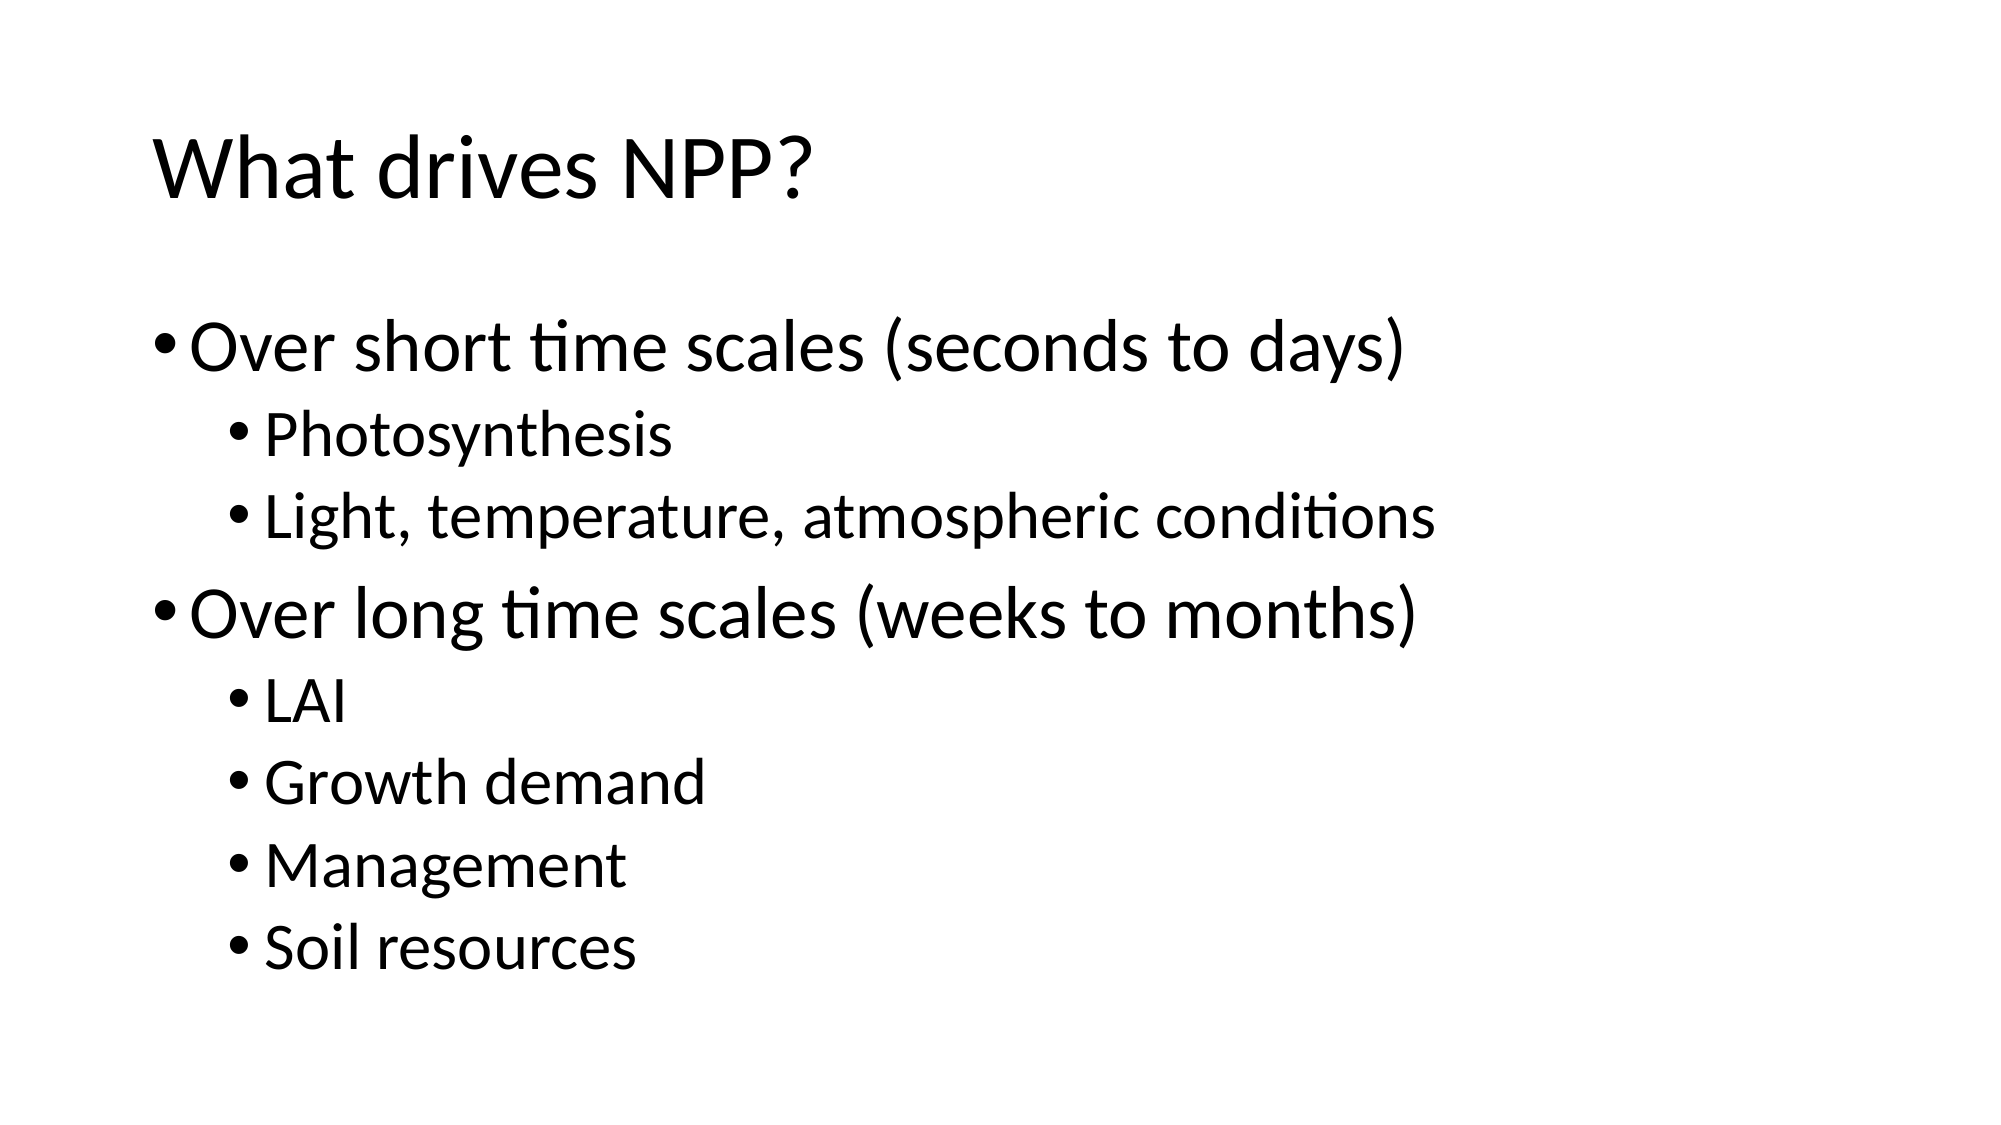

# What drives NPP?
Over short time scales (seconds to days)
Photosynthesis
Light, temperature, atmospheric conditions
Over long time scales (weeks to months)
LAI
Growth demand
Management
Soil resources